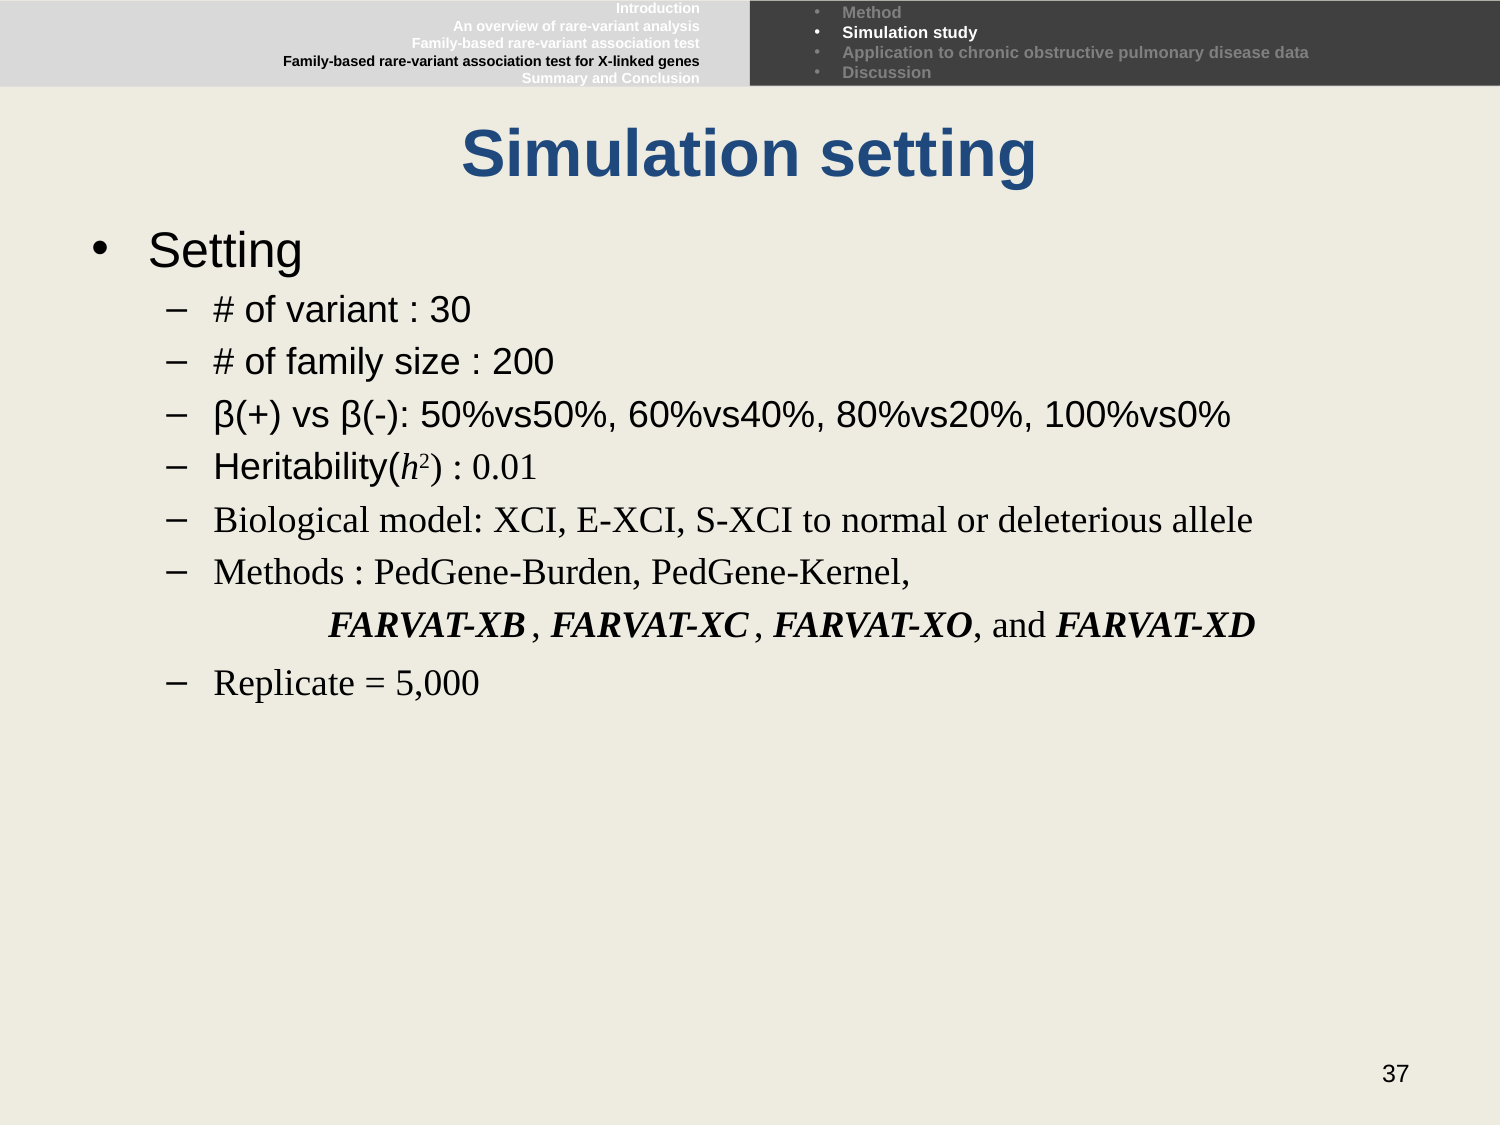

Introduction
An overview of rare-variant analysis
Family-based rare-variant association test
Family-based rare-variant association test for X-linked genes
Summary and Conclusion
Method
Simulation study
Application to chronic obstructive pulmonary disease data
Discussion

# Simulation setting
Setting
# of variant : 30
# of family size : 200
β(+) vs β(-): 50%vs50%, 60%vs40%, 80%vs20%, 100%vs0%
Heritability(h2) : 0.01
Biological model: XCI, E-XCI, S-XCI to normal or deleterious allele
Methods : PedGene-Burden, PedGene-Kernel,
                 FARVAT-XB , FARVAT-XC , FARVAT-XO, and FARVAT-XD
Replicate = 5,000
37